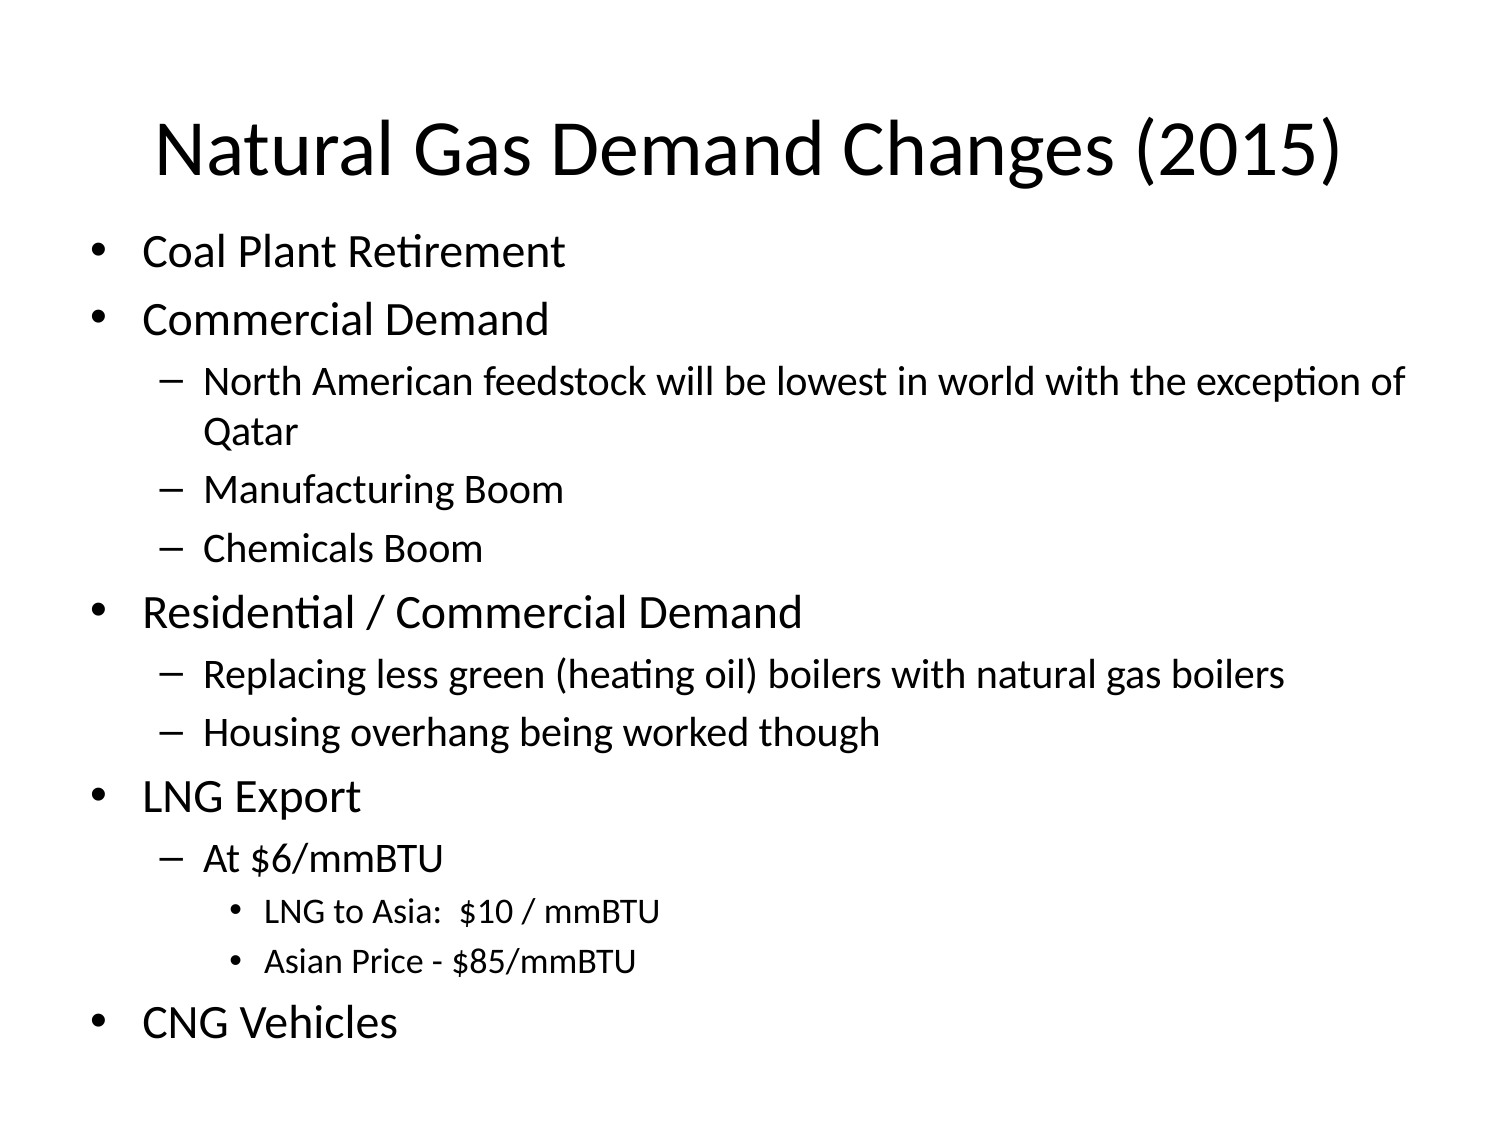

# Natural Gas Demand Changes (2015)
Coal Plant Retirement
Commercial Demand
North American feedstock will be lowest in world with the exception of Qatar
Manufacturing Boom
Chemicals Boom
Residential / Commercial Demand
Replacing less green (heating oil) boilers with natural gas boilers
Housing overhang being worked though
LNG Export
At $6/mmBTU
LNG to Asia:  $10 / mmBTU
Asian Price - $85/mmBTU
CNG Vehicles